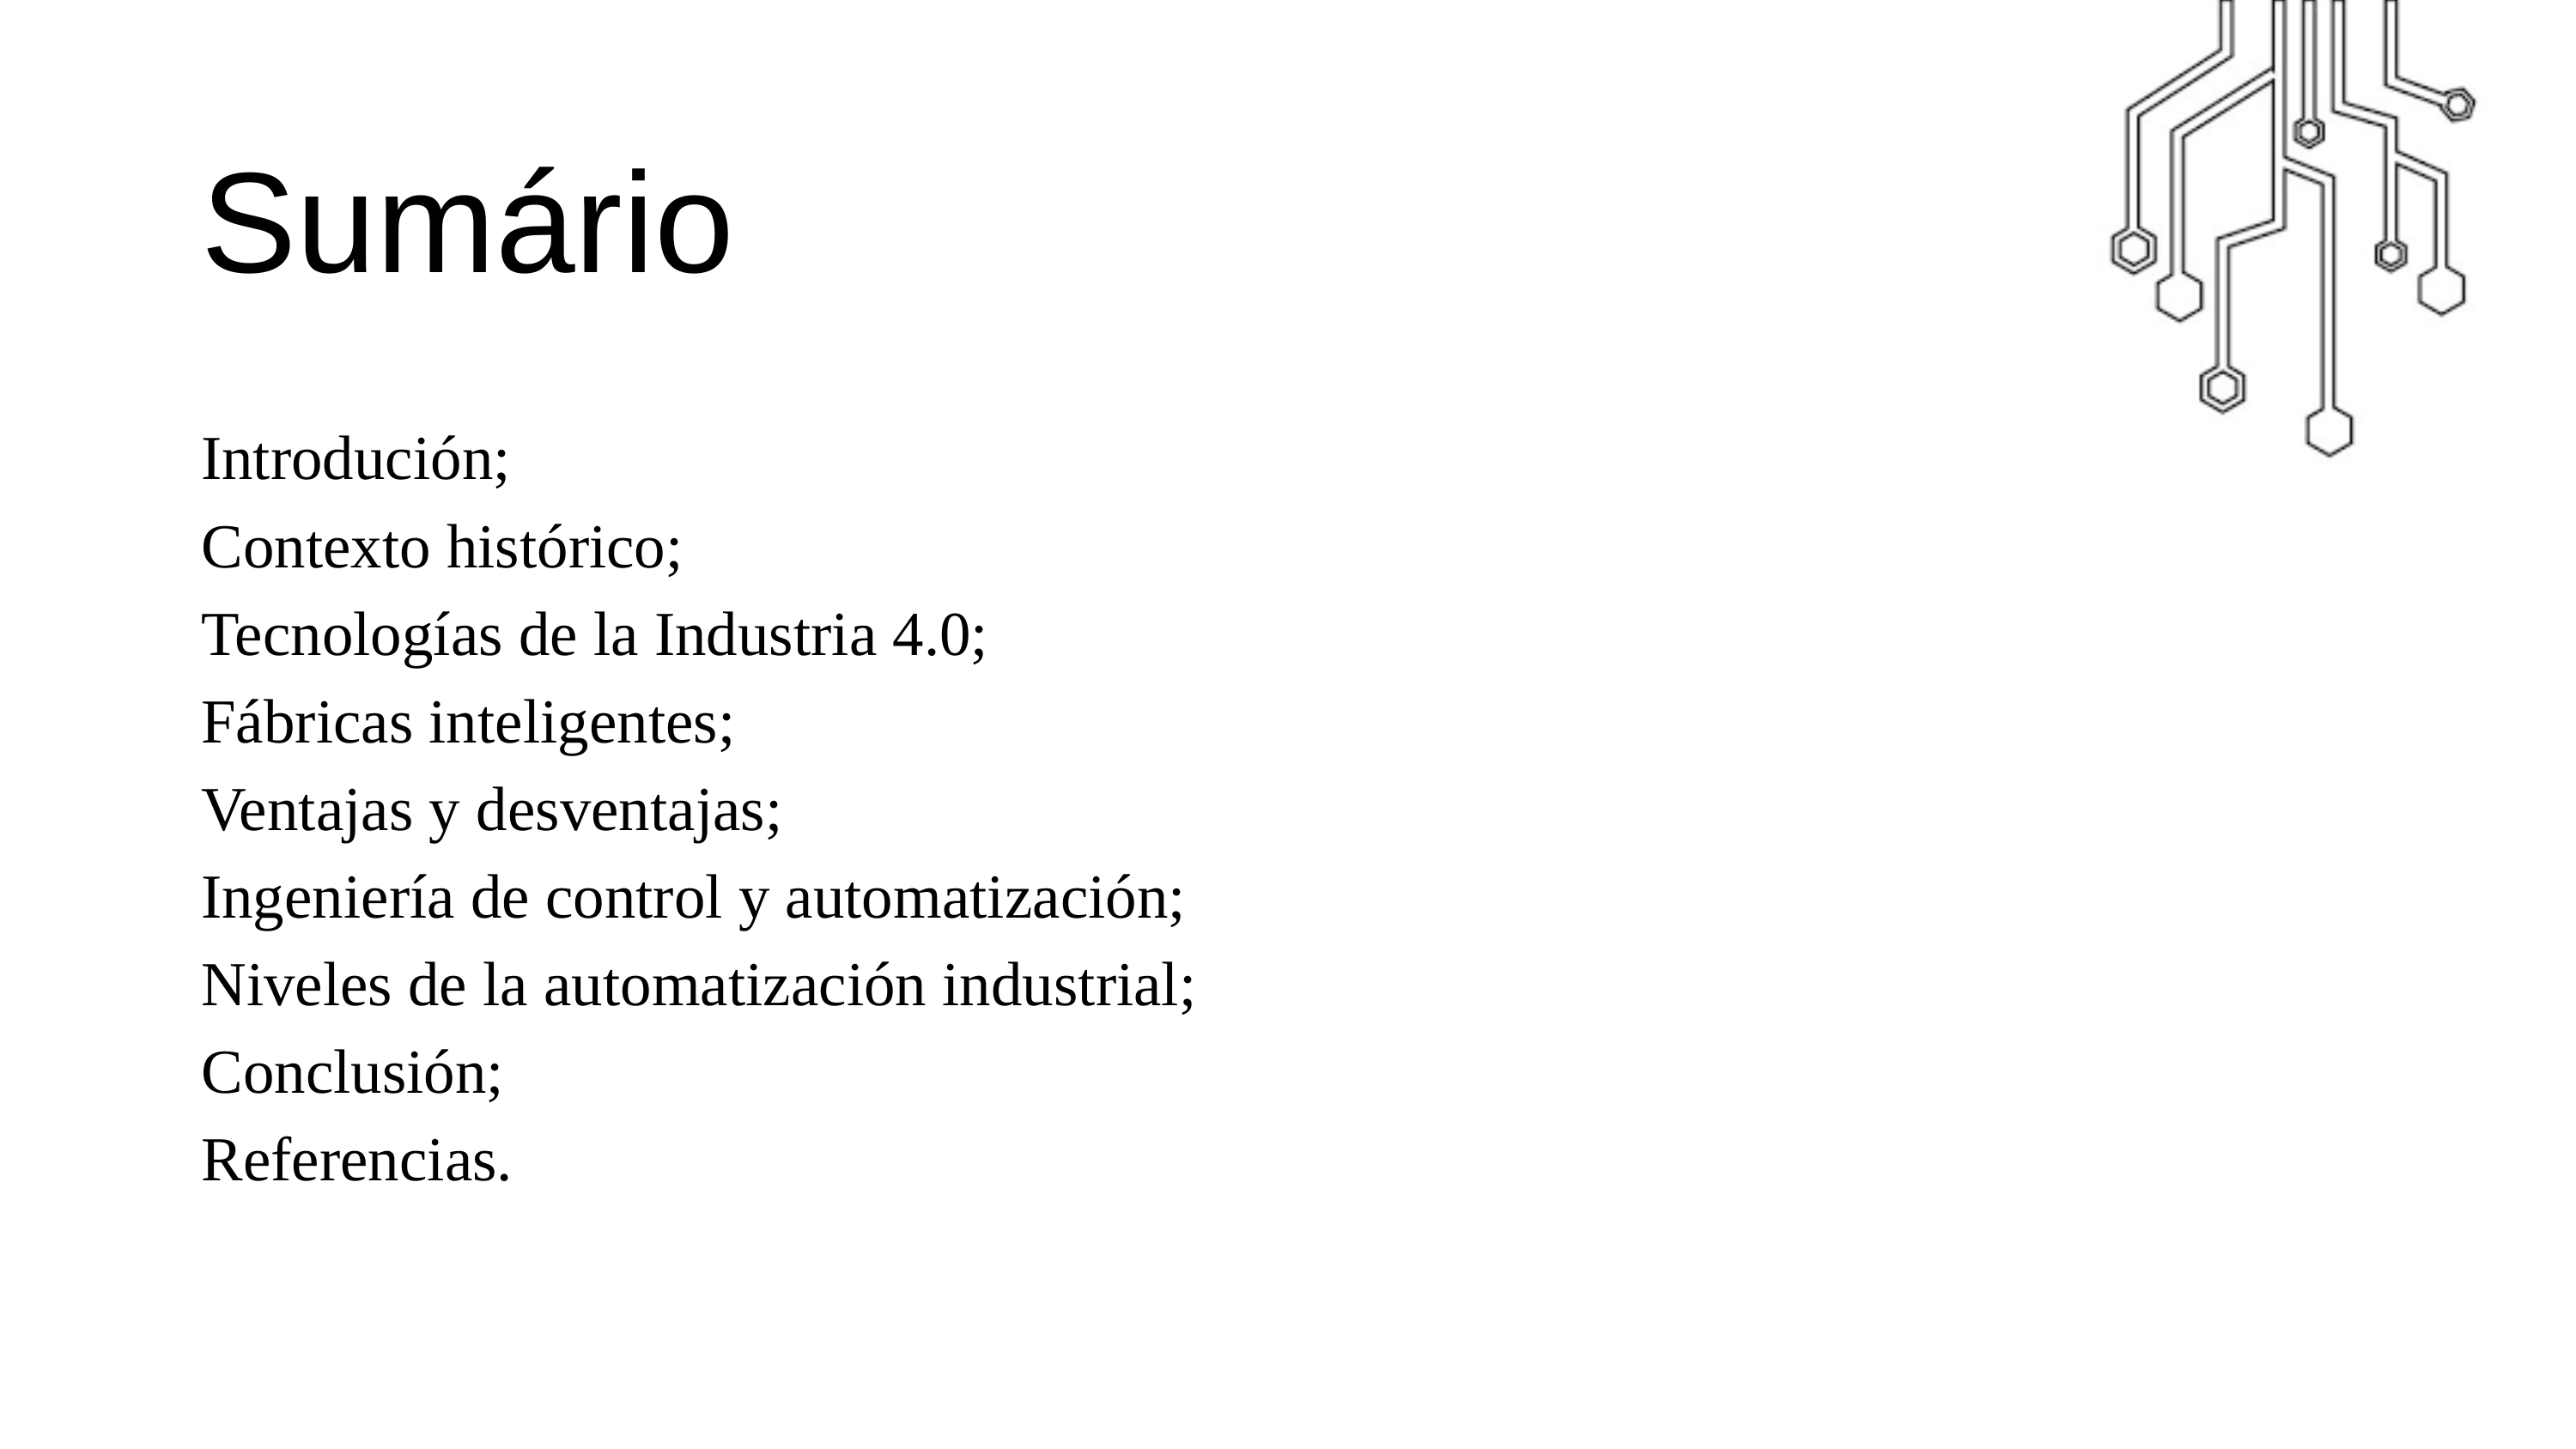

Sumário
Introdución;
Contexto histórico;
Tecnologías de la Industria 4.0;
Fábricas inteligentes;
Ventajas y desventajas;
Ingeniería de control y automatización;
Niveles de la automatización industrial;
Conclusión;
Referencias.